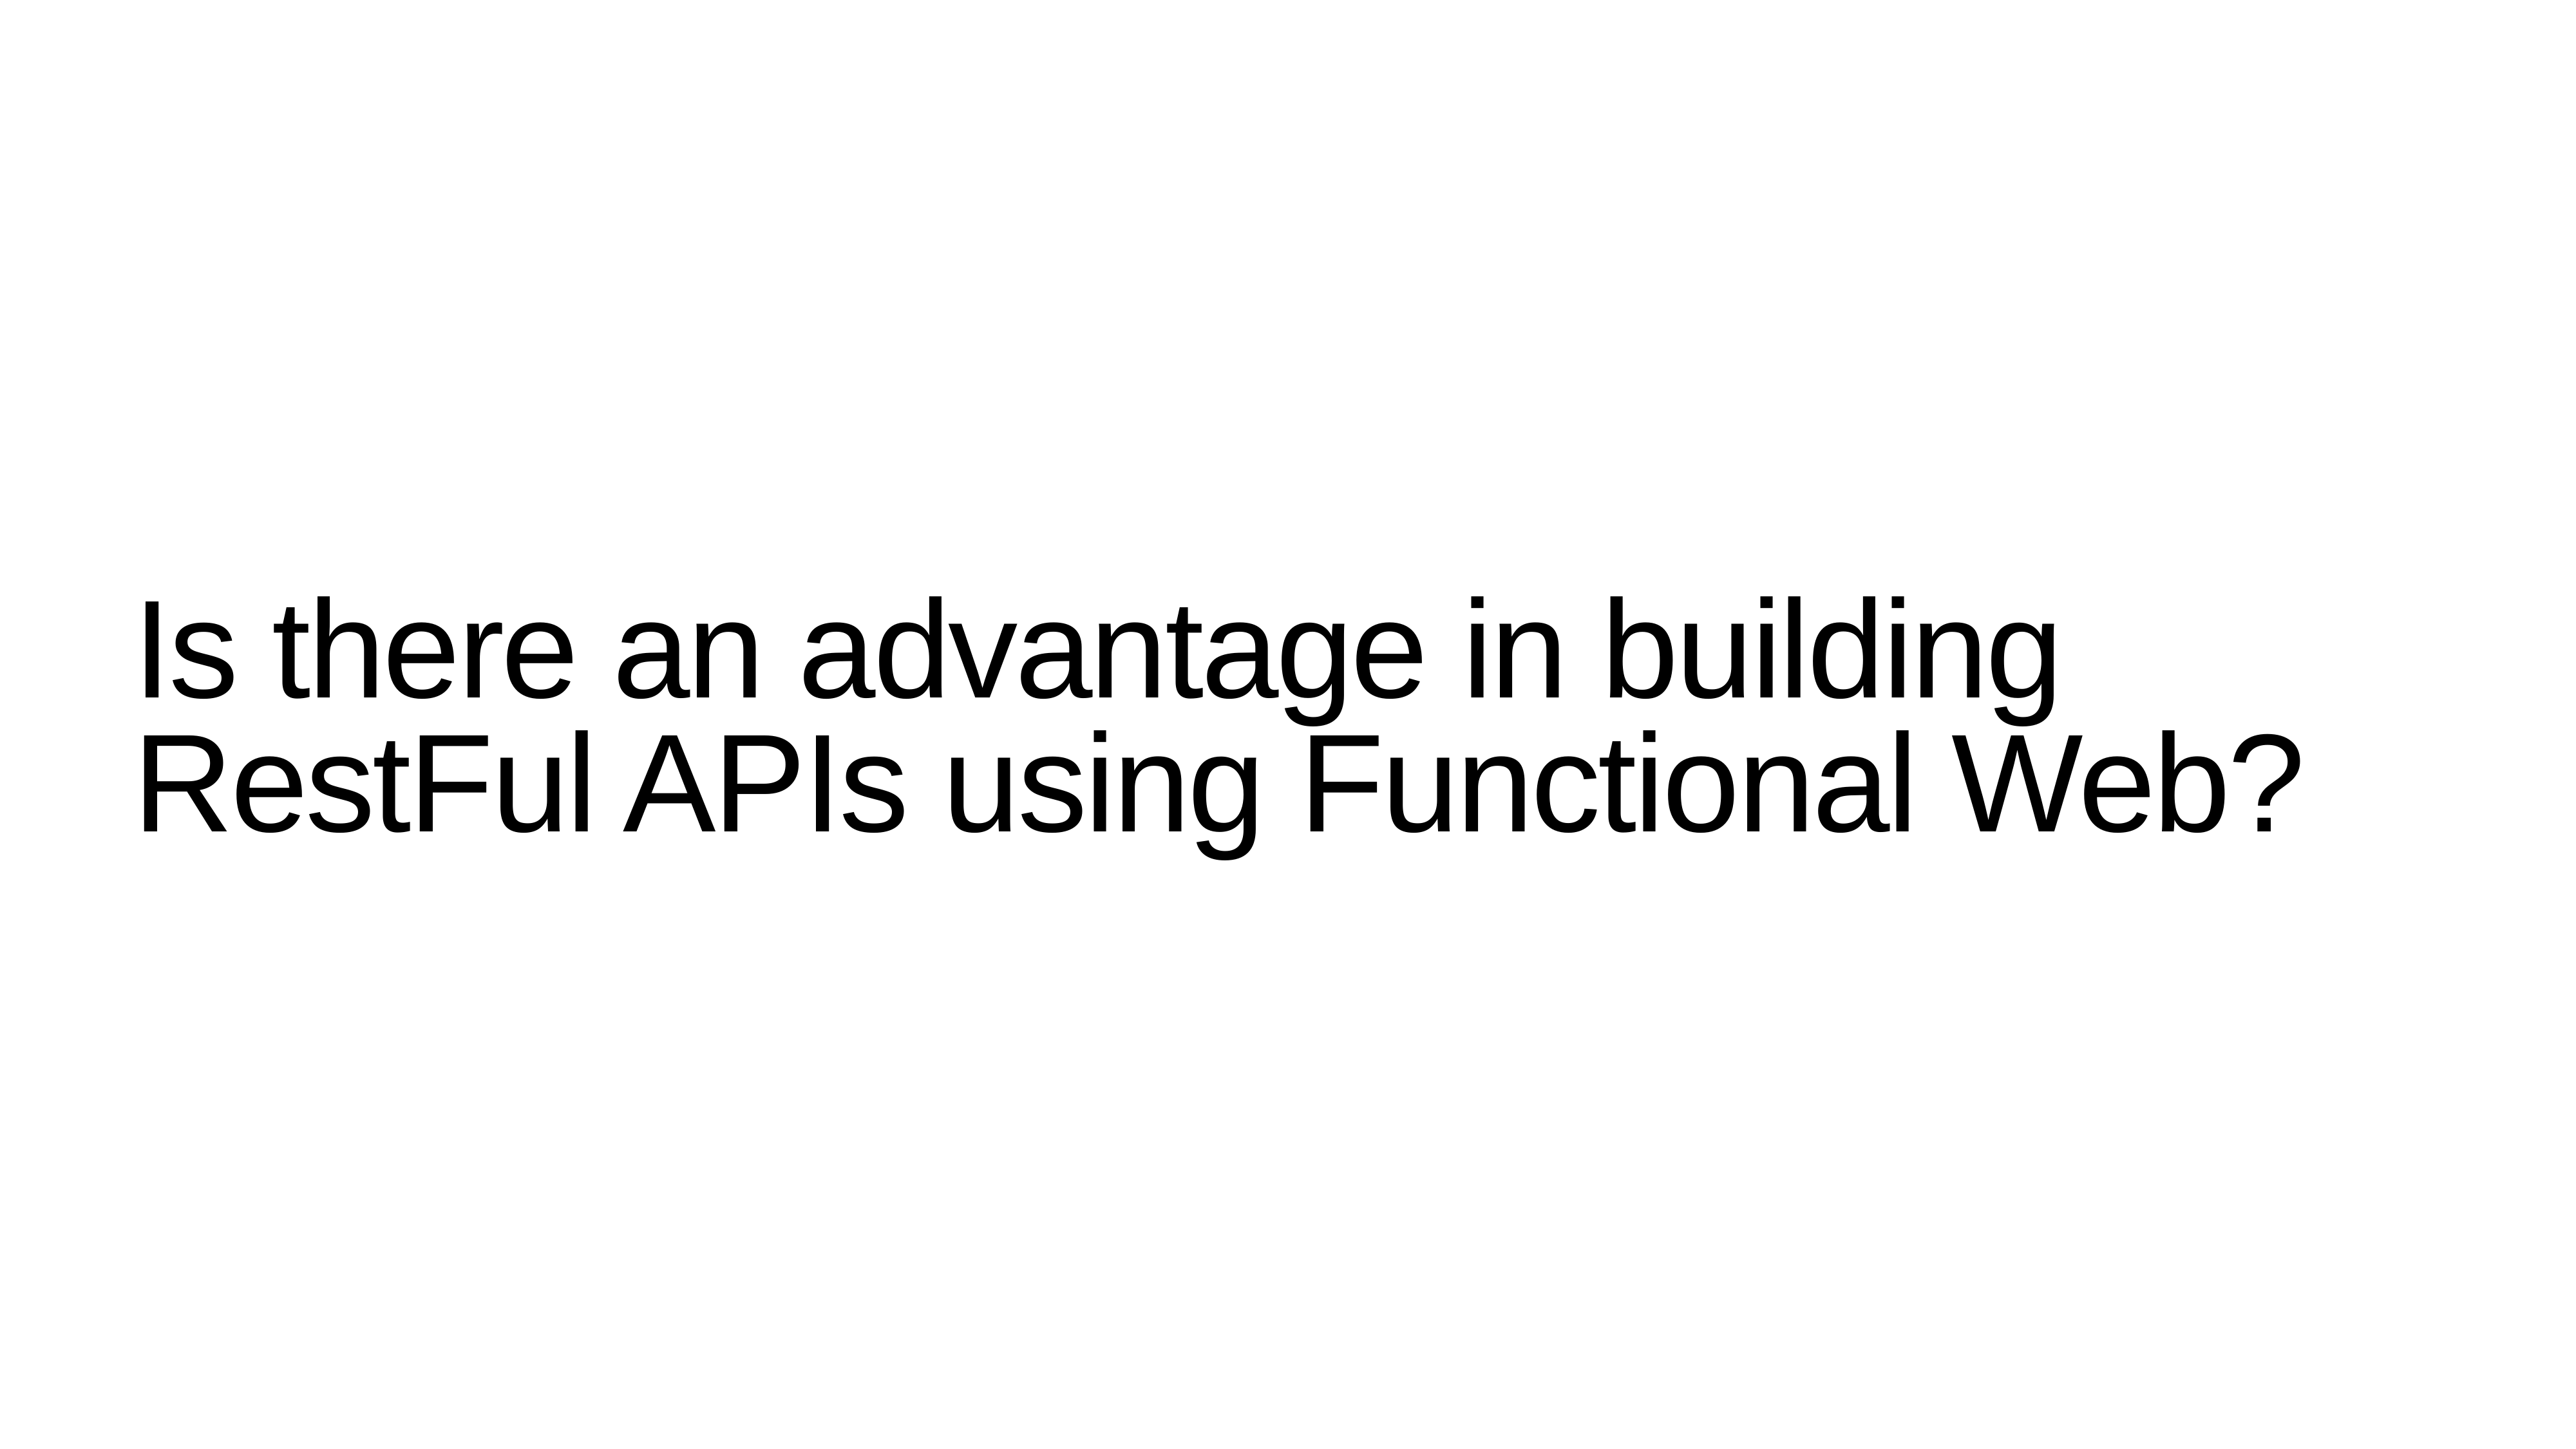

# Is there an advantage in building RestFul APIs using Functional Web?